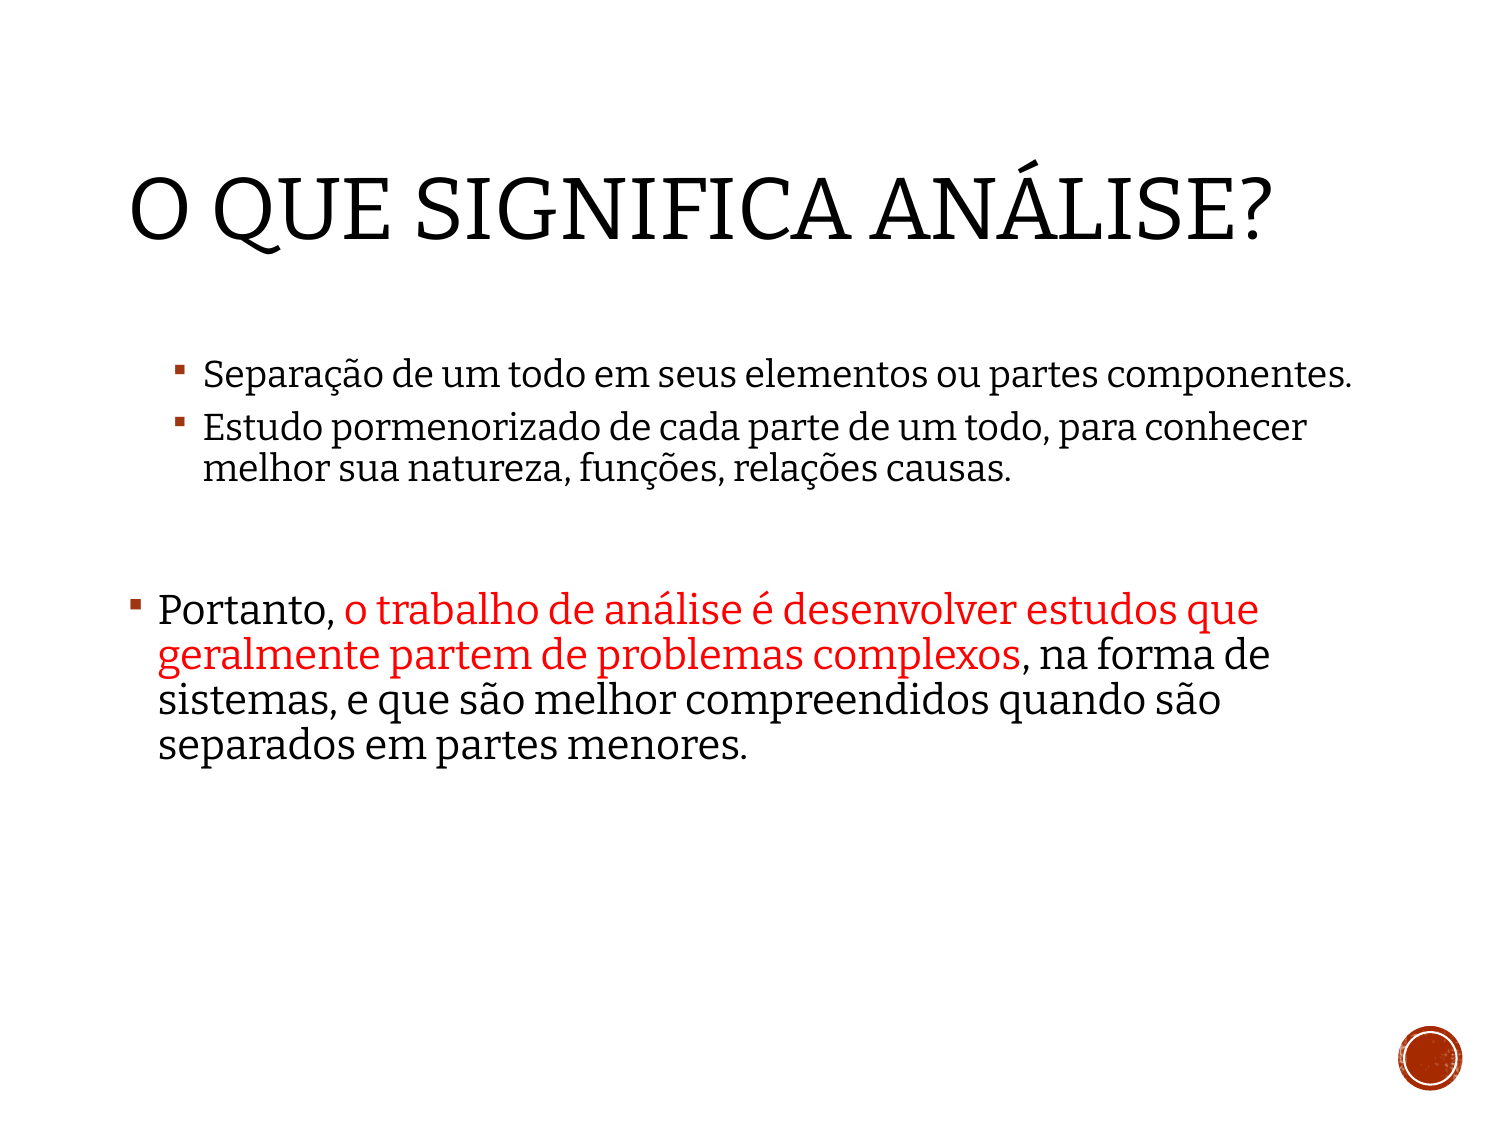

# O que significa Análise?
Separação de um todo em seus elementos ou partes componentes.
Estudo pormenorizado de cada parte de um todo, para conhecer  melhor sua natureza, funções, relações causas.

Portanto, o trabalho de análise é desenvolver estudos que geralmente partem de problemas complexos, na forma de sistemas, e que são melhor compreendidos quando são separados em partes menores.